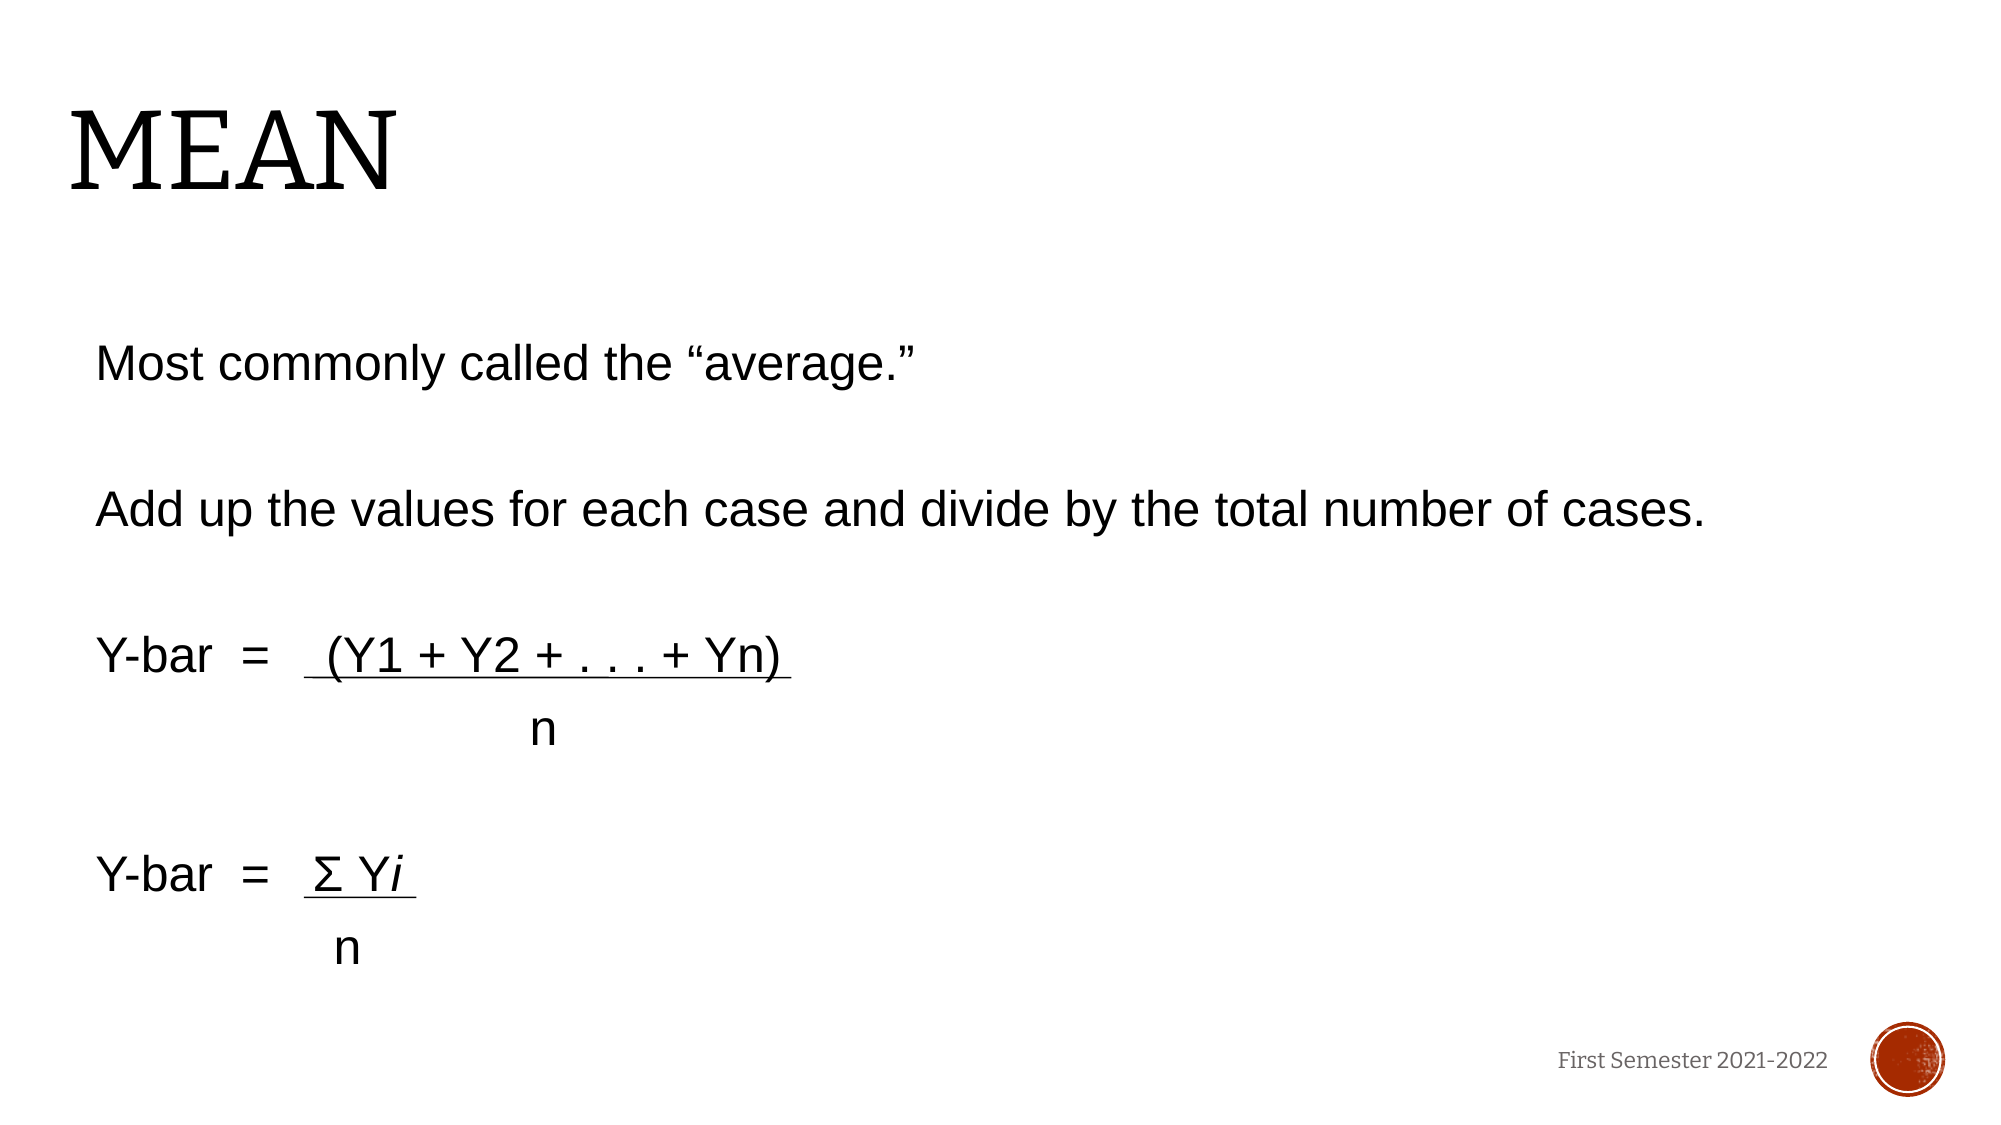

# Mean

Most commonly called the “average.”

Add up the values for each case and divide by the total number of cases.

Y-bar  =    (Y1 + Y2 + . . . + Yn)
                               n

Y-bar  =   Σ Yi
                 n

First Semester 2021-2022